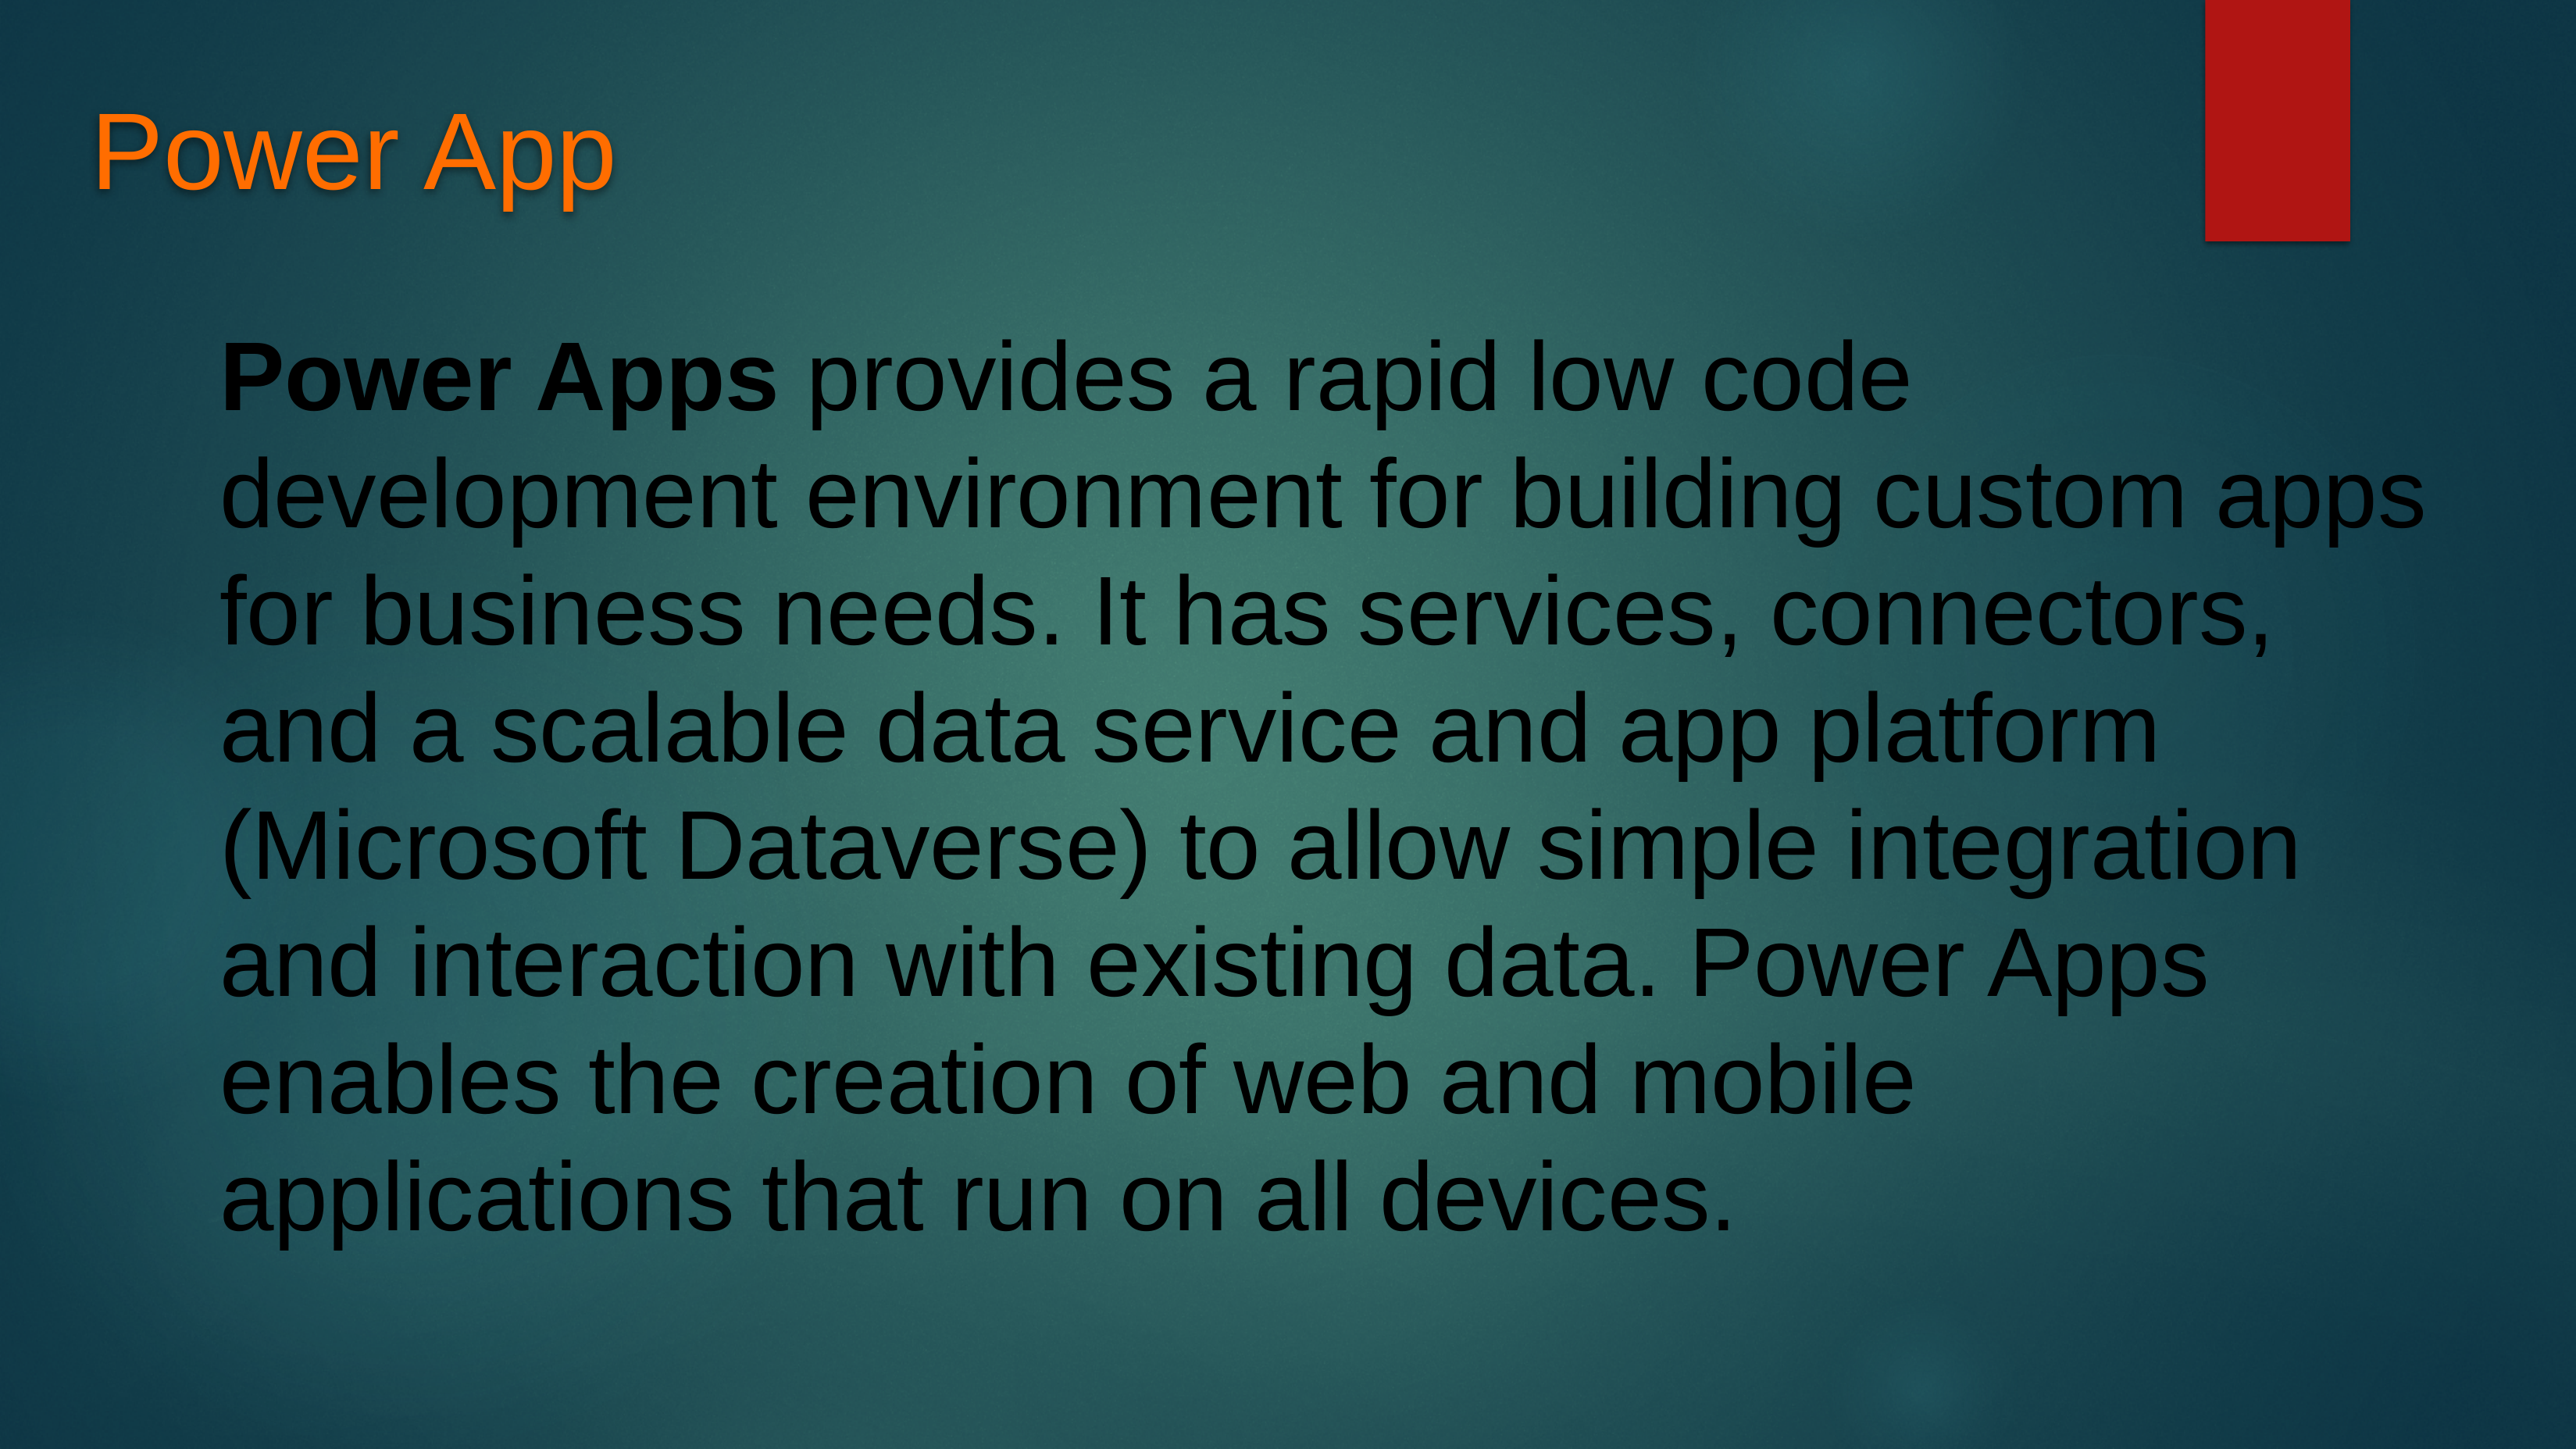

Power App
Power Apps provides a rapid low code development environment for building custom apps for business needs. It has services, connectors, and a scalable data service and app platform (Microsoft Dataverse) to allow simple integration and interaction with existing data. Power Apps enables the creation of web and mobile applications that run on all devices.